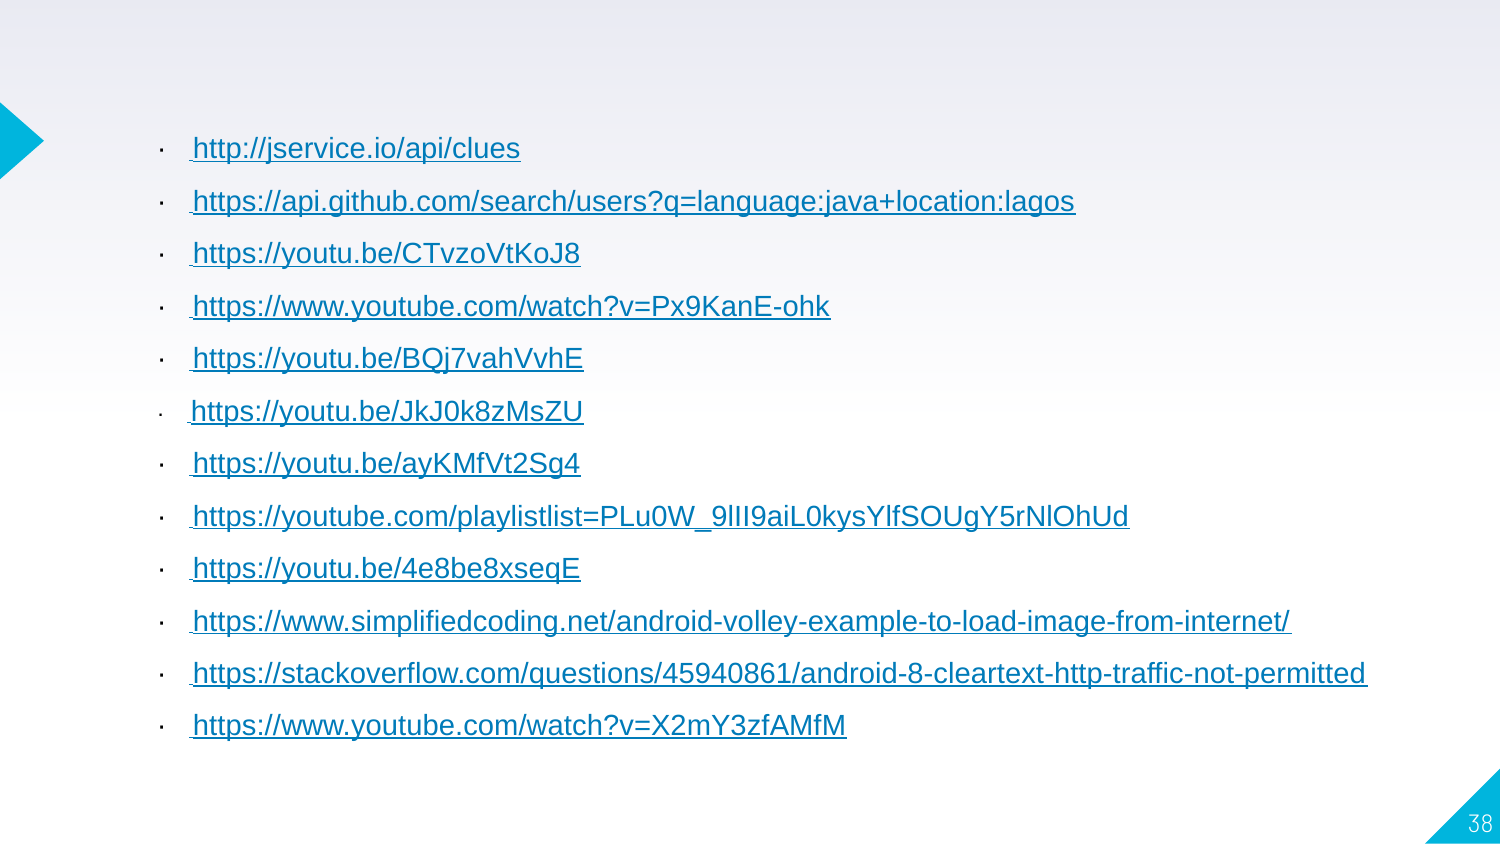

·       http://jservice.io/api/clues
·       https://api.github.com/search/users?q=language:java+location:lagos
·       https://youtu.be/CTvzoVtKoJ8
·       https://www.youtube.com/watch?v=Px9KanE-ohk
·       https://youtu.be/BQj7vahVvhE
·       https://youtu.be/JkJ0k8zMsZU
·       https://youtu.be/ayKMfVt2Sg4
·       https://youtube.com/playlistlist=PLu0W_9lII9aiL0kysYlfSOUgY5rNlOhUd
·       https://youtu.be/4e8be8xseqE
·       https://www.simplifiedcoding.net/android-volley-example-to-load-image-from-internet/
·       https://stackoverflow.com/questions/45940861/android-8-cleartext-http-traffic-not-permitted
·       https://www.youtube.com/watch?v=X2mY3zfAMfM
38